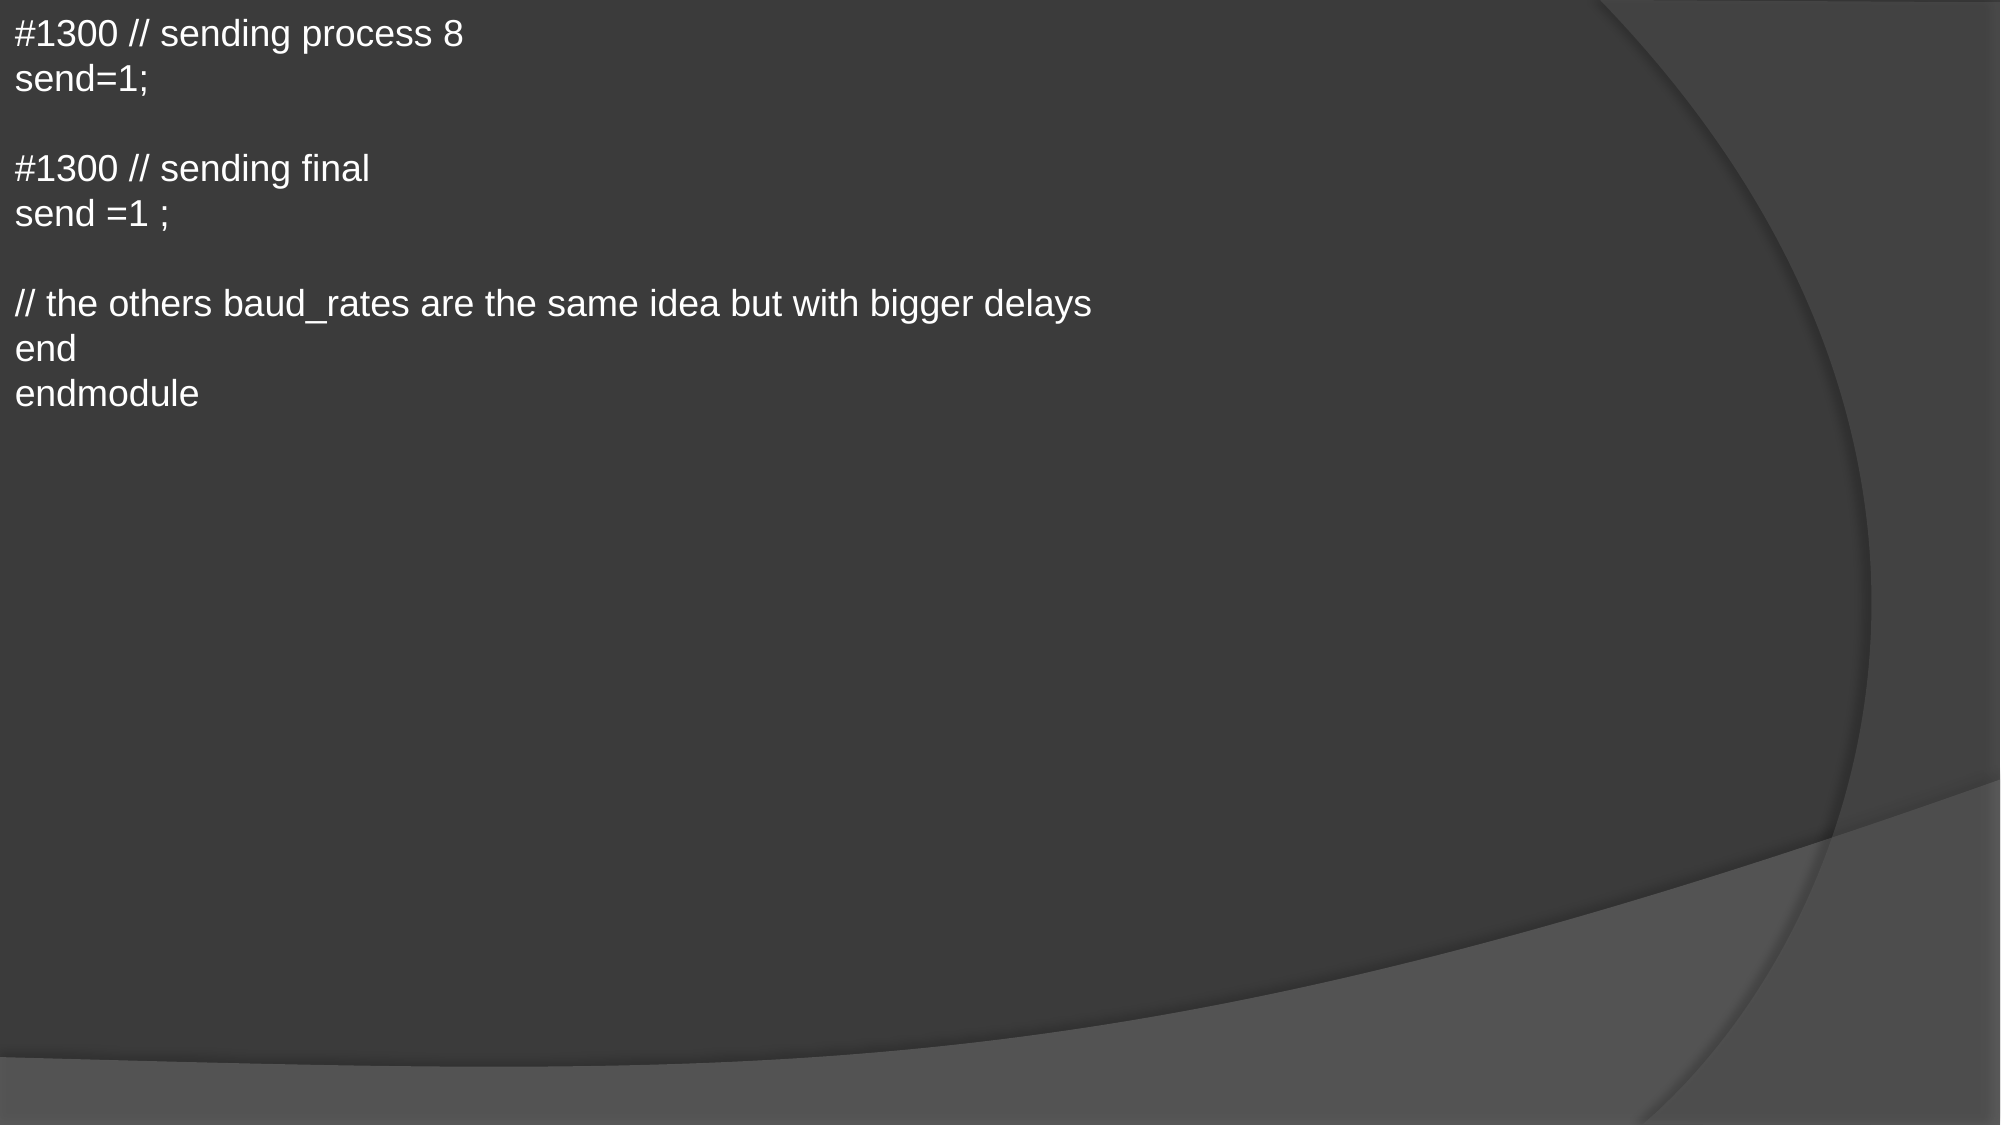

#1300 // sending process 8
send=1;

#1300 // sending final
send =1 ;

// the others baud_rates are the same idea but with bigger delays
end
endmodule